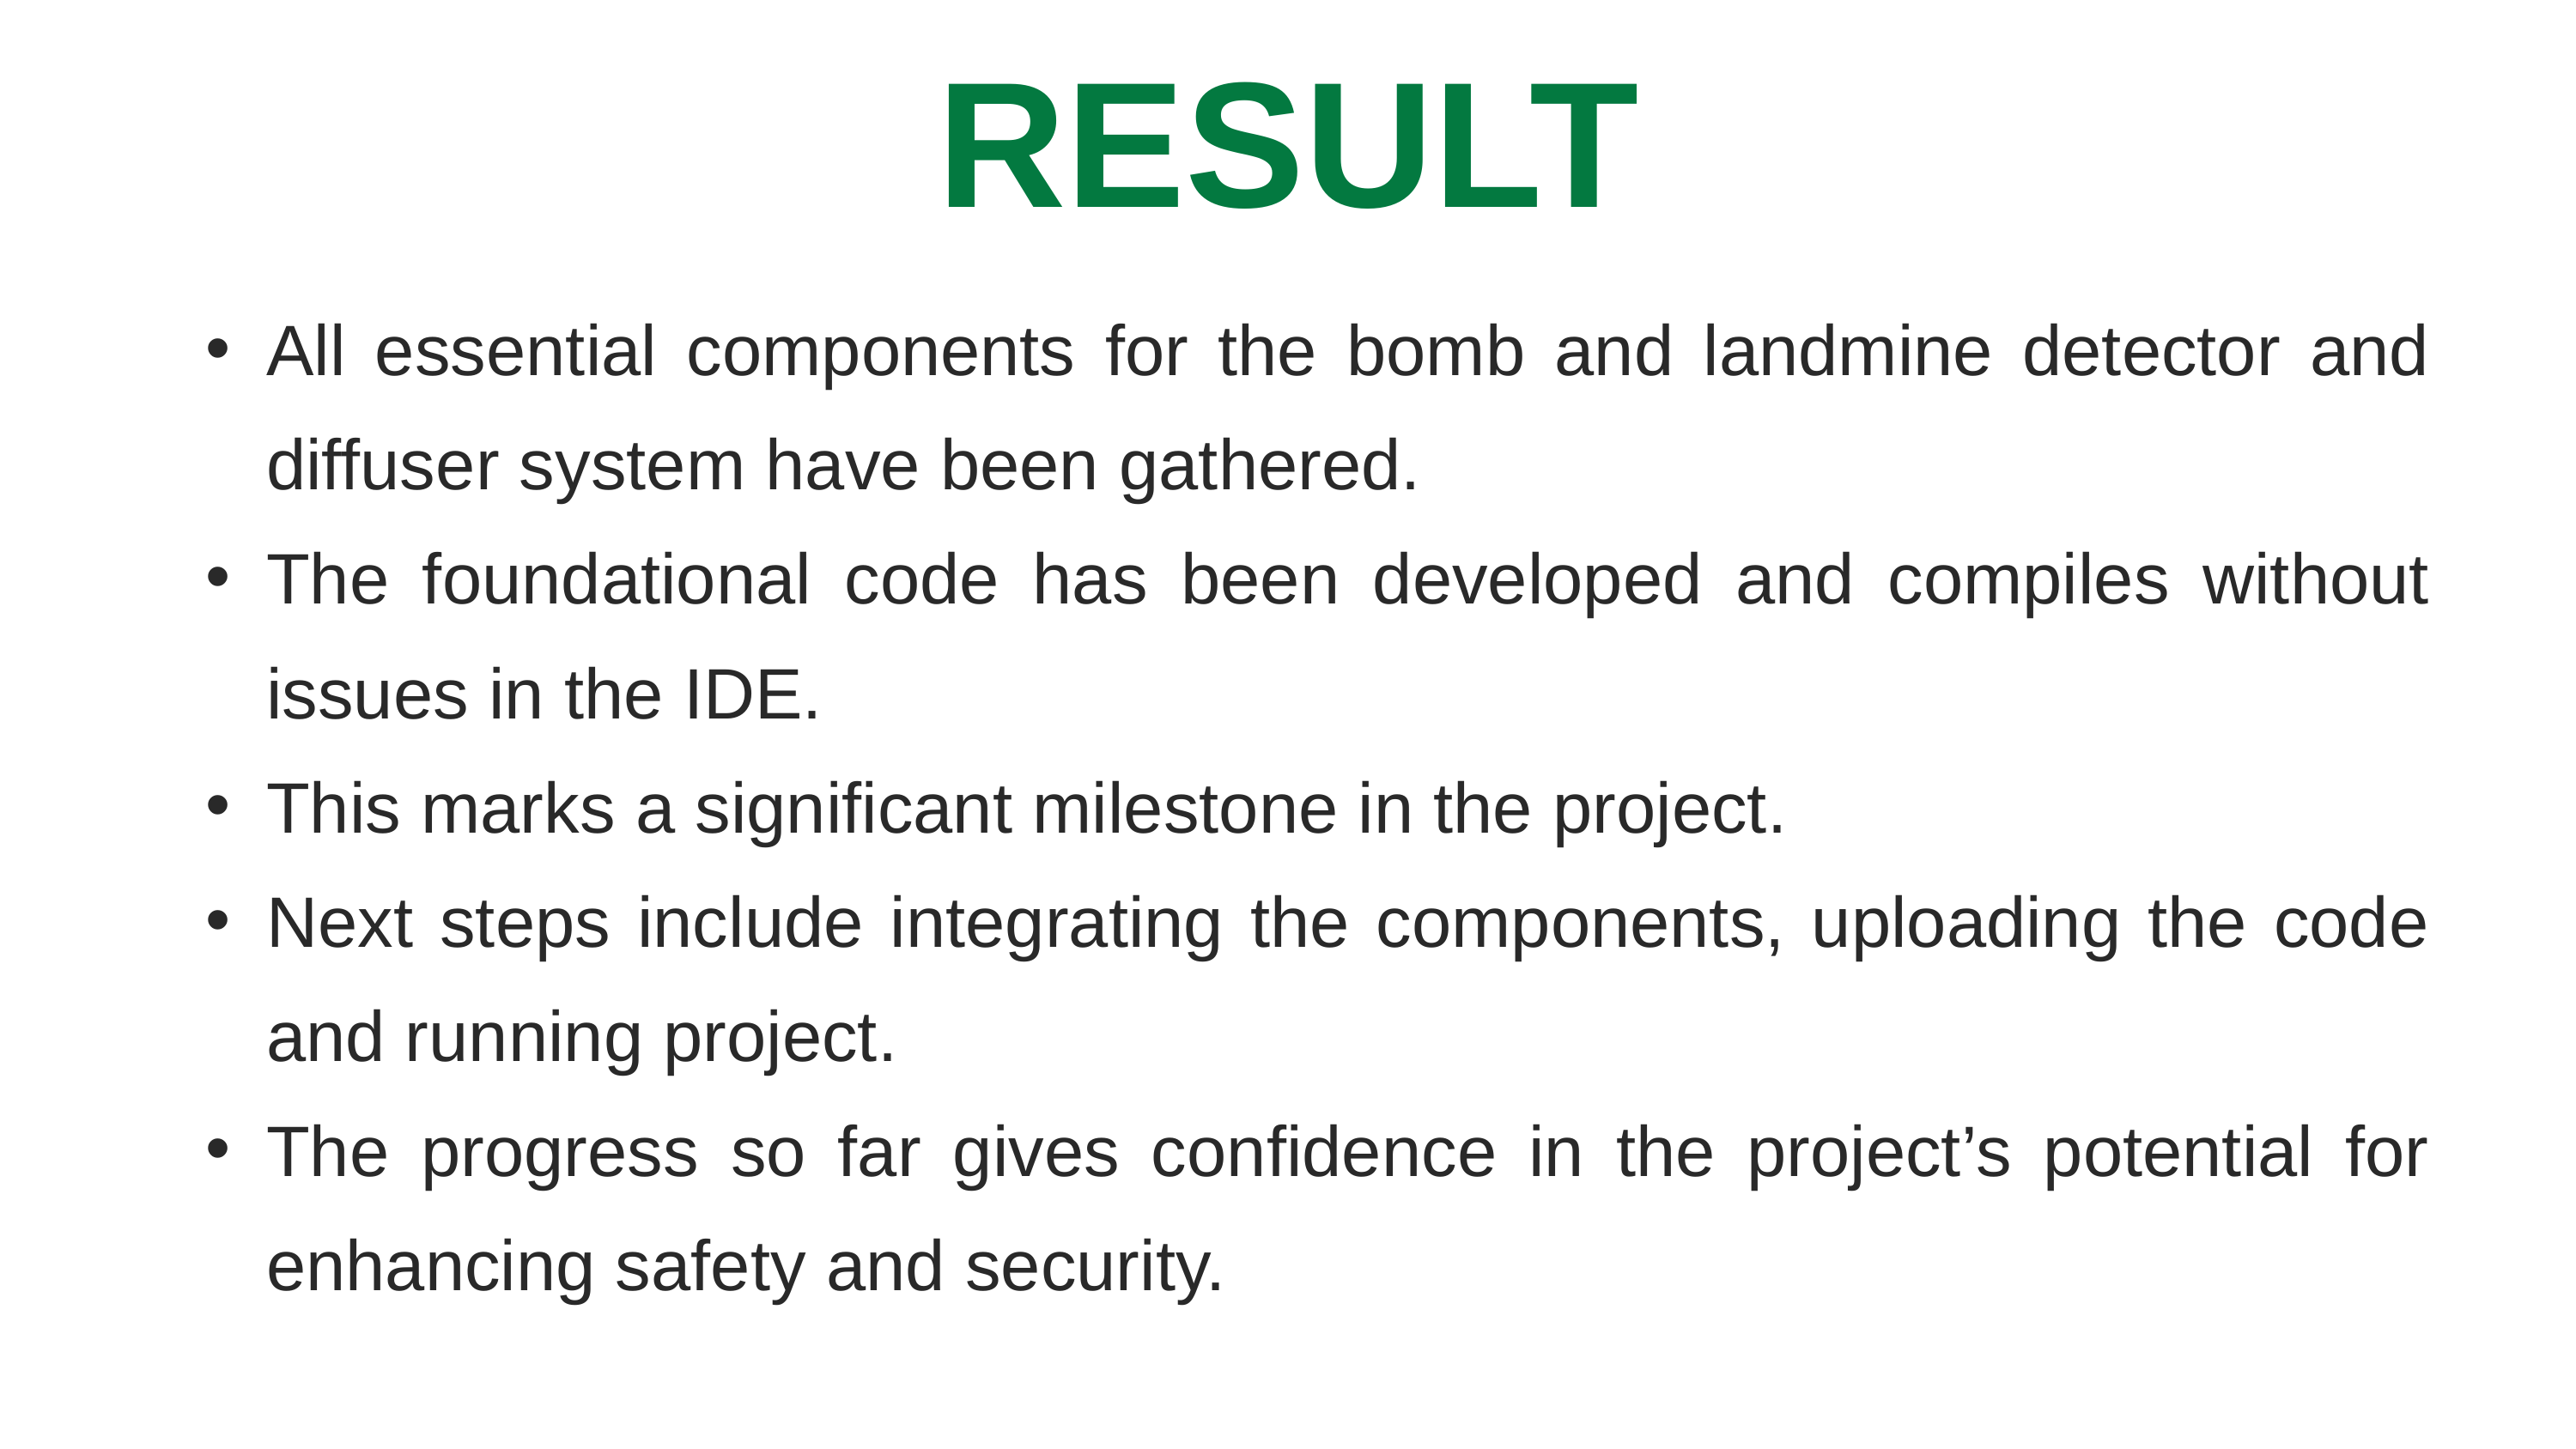

RESULT
All essential components for the bomb and landmine detector and diffuser system have been gathered.
The foundational code has been developed and compiles without issues in the IDE.
This marks a significant milestone in the project.
Next steps include integrating the components, uploading the code and running project.
The progress so far gives confidence in the project’s potential for enhancing safety and security.